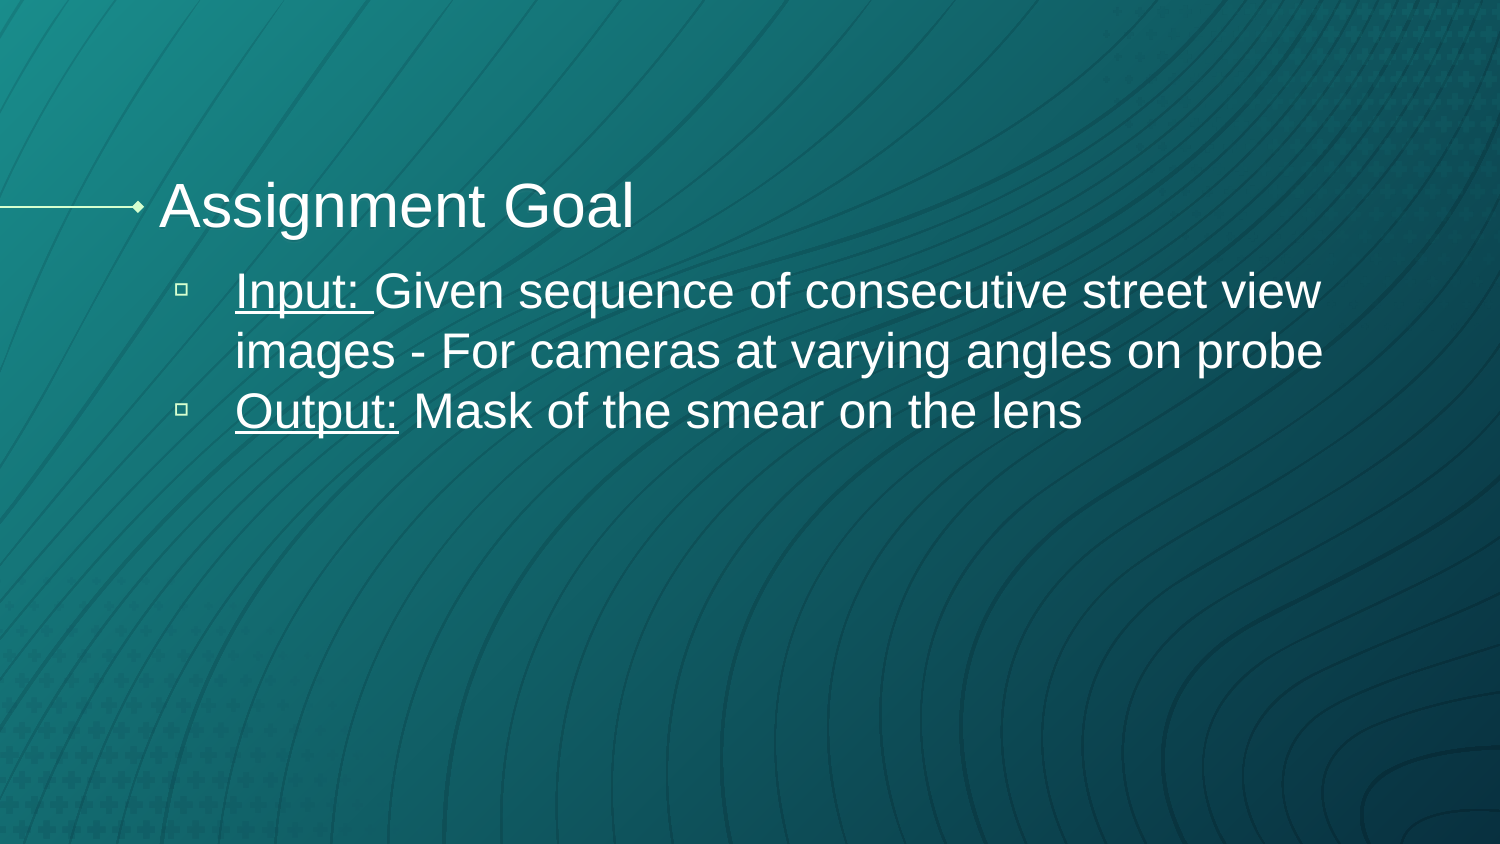

# Assignment Goal
Input: Given sequence of consecutive street view images - For cameras at varying angles on probe
Output: Mask of the smear on the lens